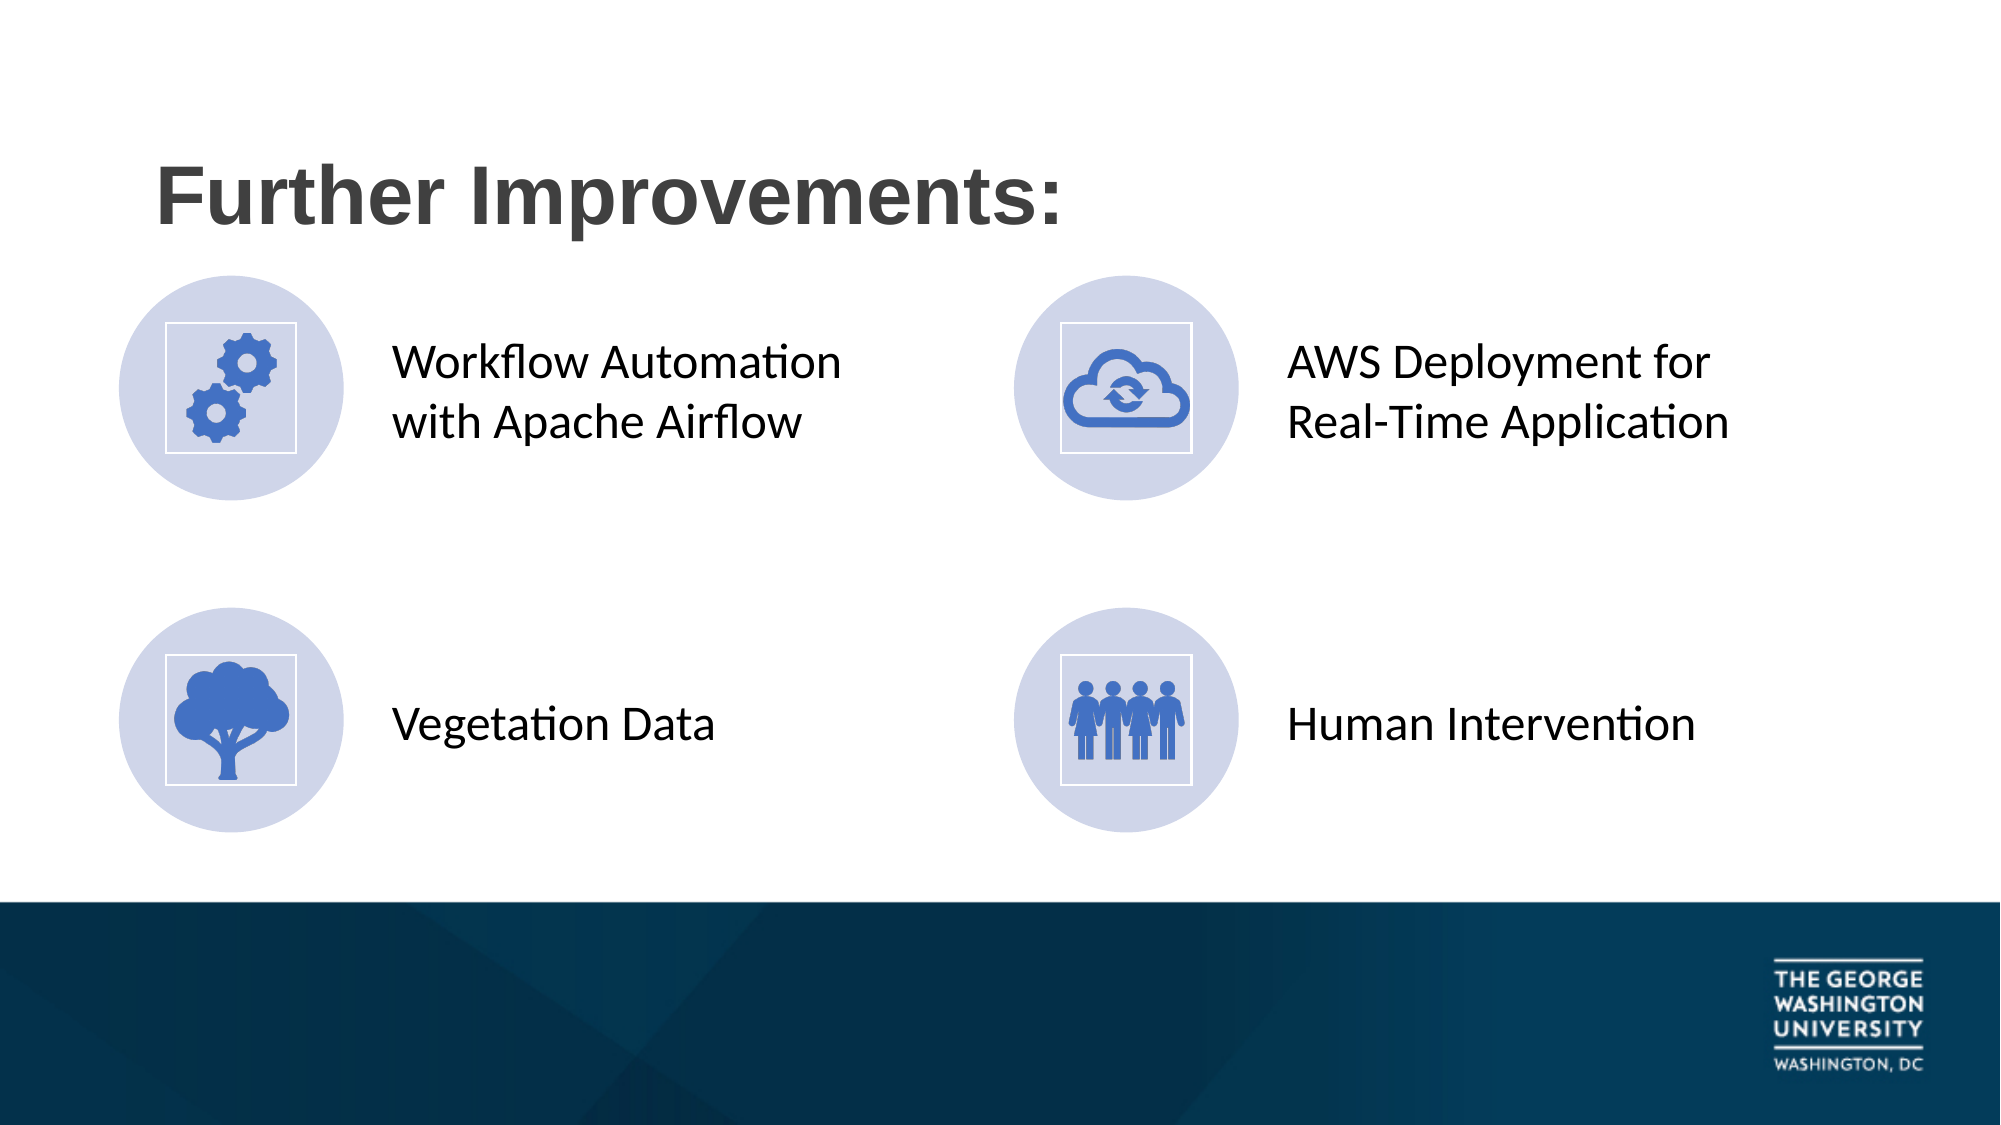

# Further Improvements:
Workflow Automation with Apache Airflow
AWS Deployment for Real-Time Application
Vegetation Data
Human Intervention